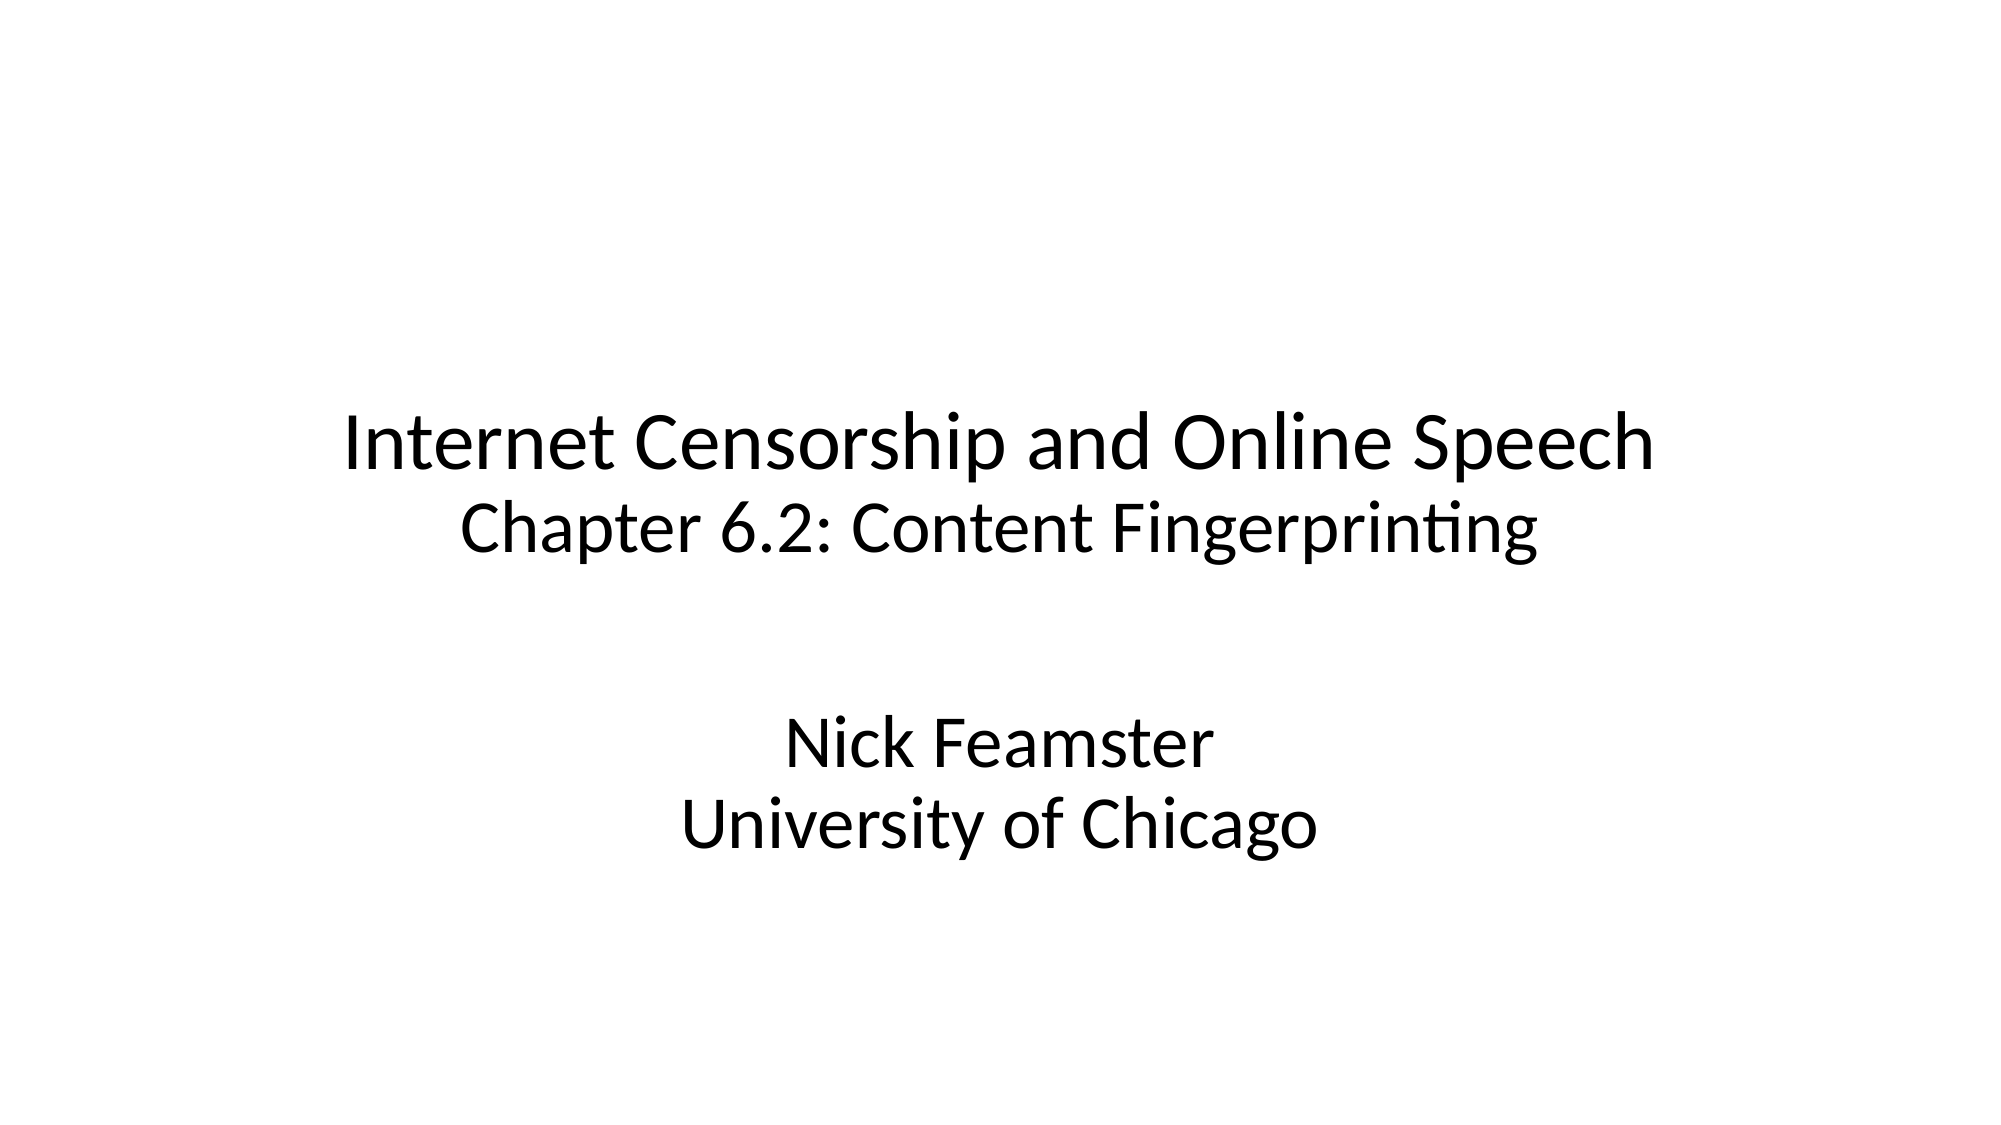

# Internet Censorship and Online Speech Chapter 6.2: Content Fingerprinting
Nick Feamster
University of Chicago